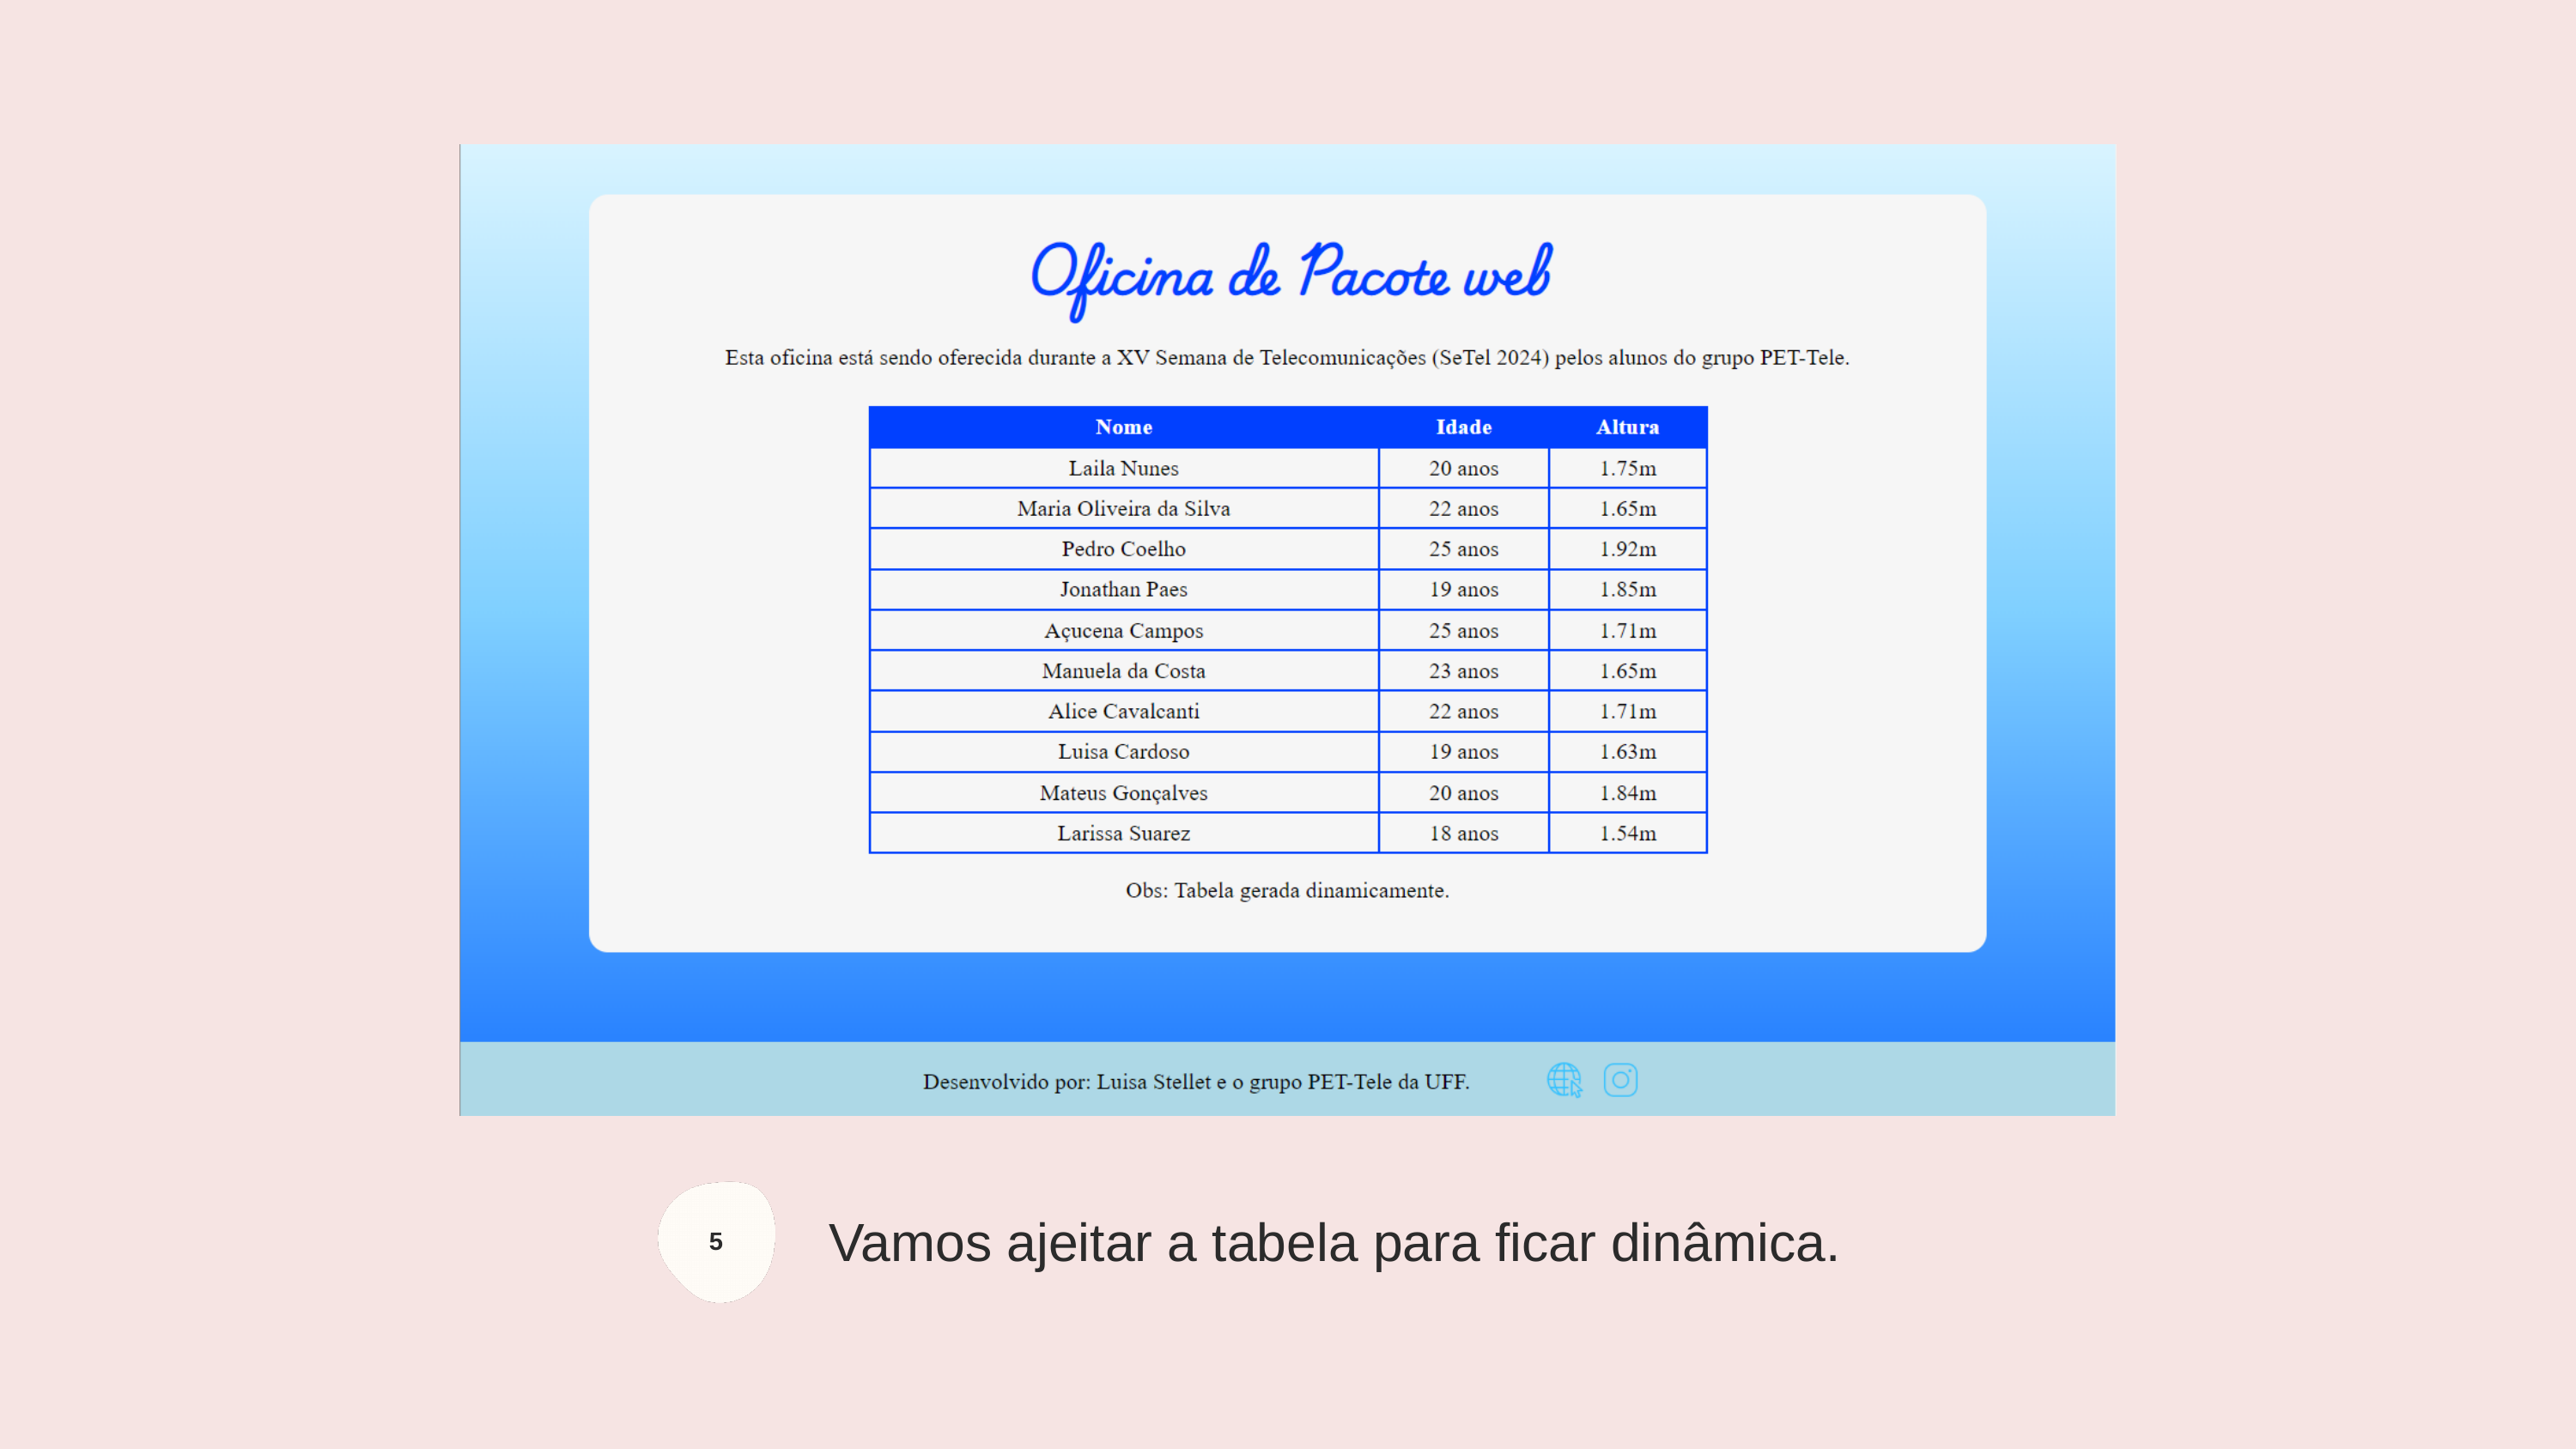

Vamos ajeitar a tabela para ficar dinâmica.
5